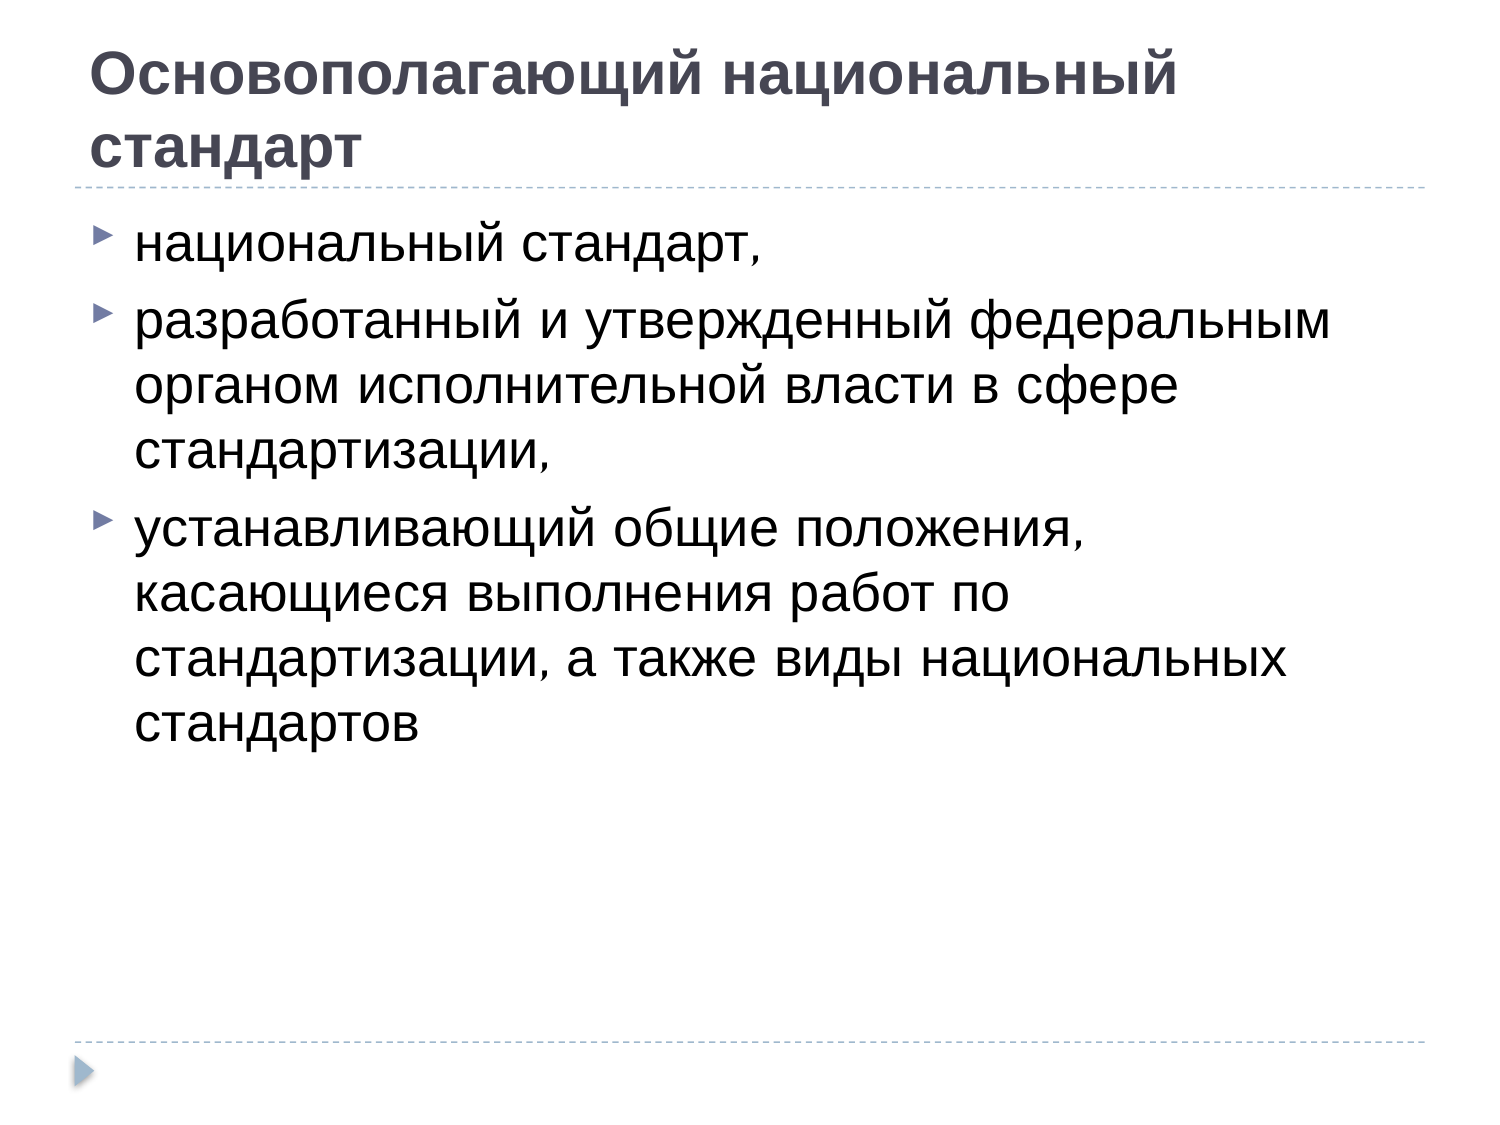

# Основополагающий национальный стандарт
национальный стандарт,
разработанный и утвержденный федеральным органом исполнительной власти в сфере стандартизации,
устанавливающий общие положения, касающиеся выполнения работ по стандартизации, а также виды национальных стандартов